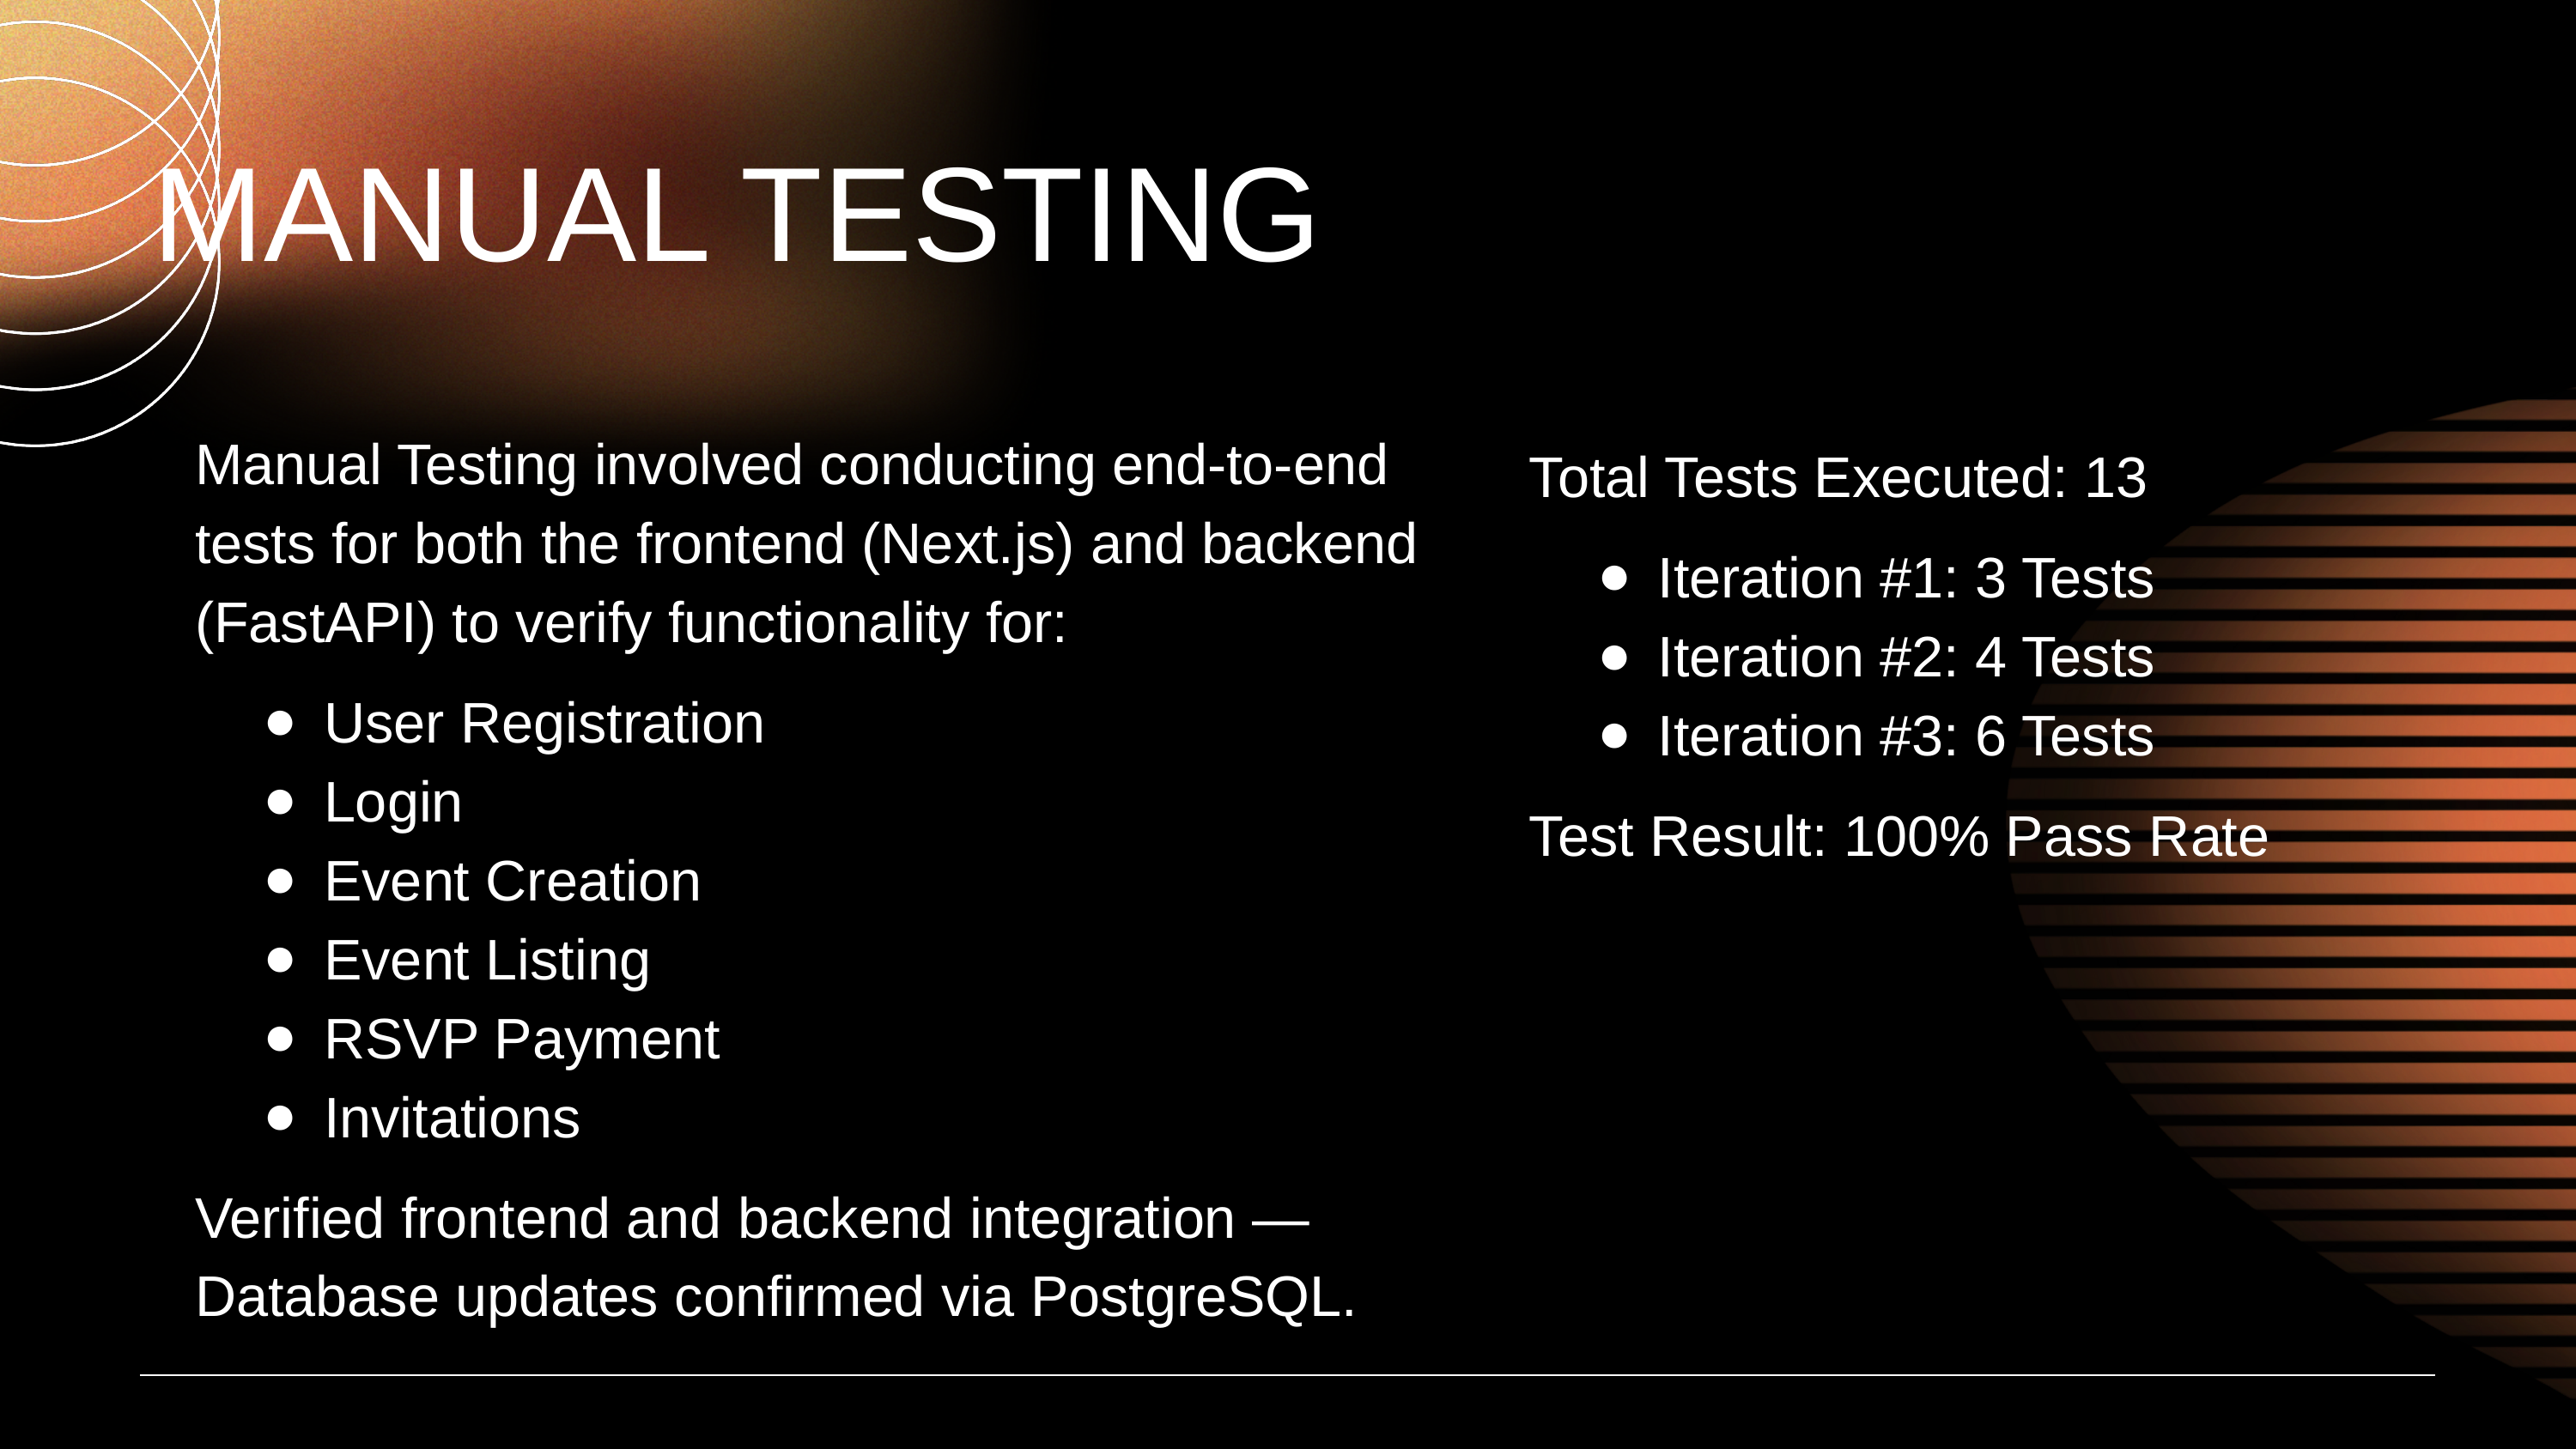

MANUAL TESTING

Manual Testing involved conducting end-to-end tests for both the frontend (Next.js) and backend (FastAPI) to verify functionality for:
User Registration
Login
Event Creation
Event Listing
RSVP Payment
Invitations
Verified frontend and backend integration — Database updates confirmed via PostgreSQL.
Total Tests Executed: 13
Iteration #1: 3 Tests
Iteration #2: 4 Tests
Iteration #3: 6 Tests
Test Result: 100% Pass Rate